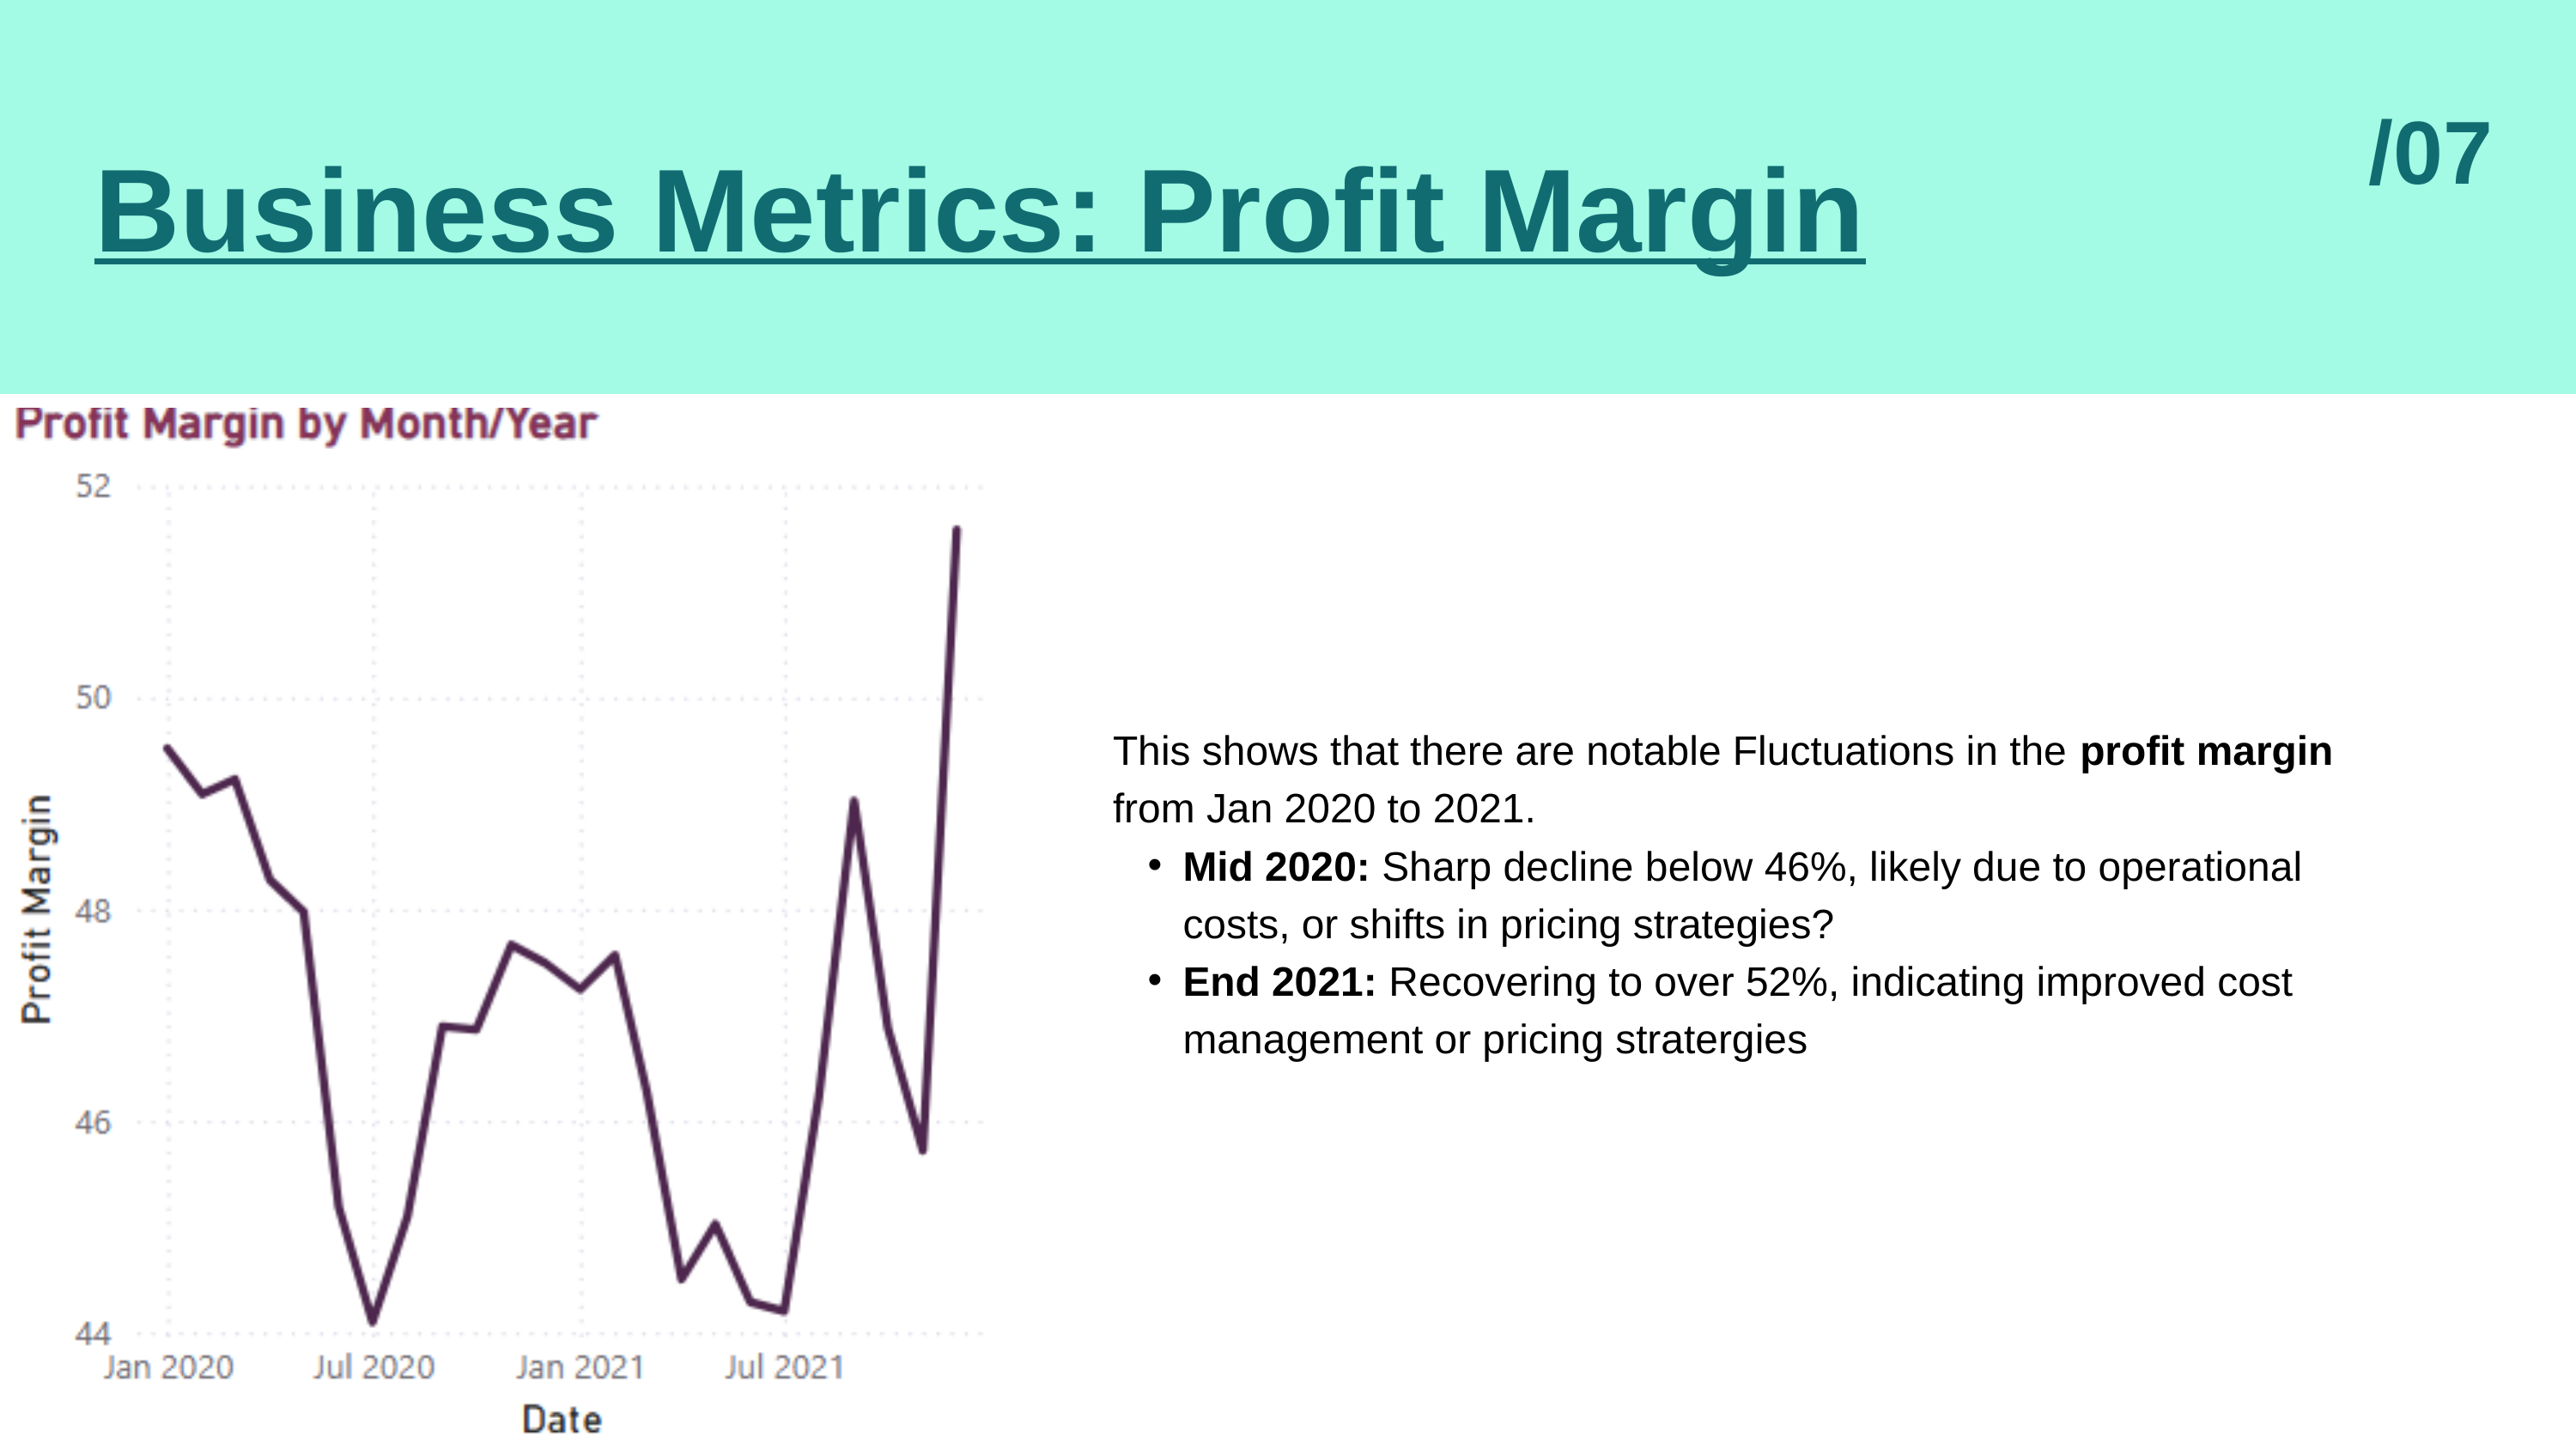

/07
Business Metrics: Profit Margin

This shows that there are notable Fluctuations in the profit margin from Jan 2020 to 2021.
Mid 2020: Sharp decline below 46%, likely due to operational costs, or shifts in pricing strategies?
End 2021: Recovering to over 52%, indicating improved cost management or pricing stratergies